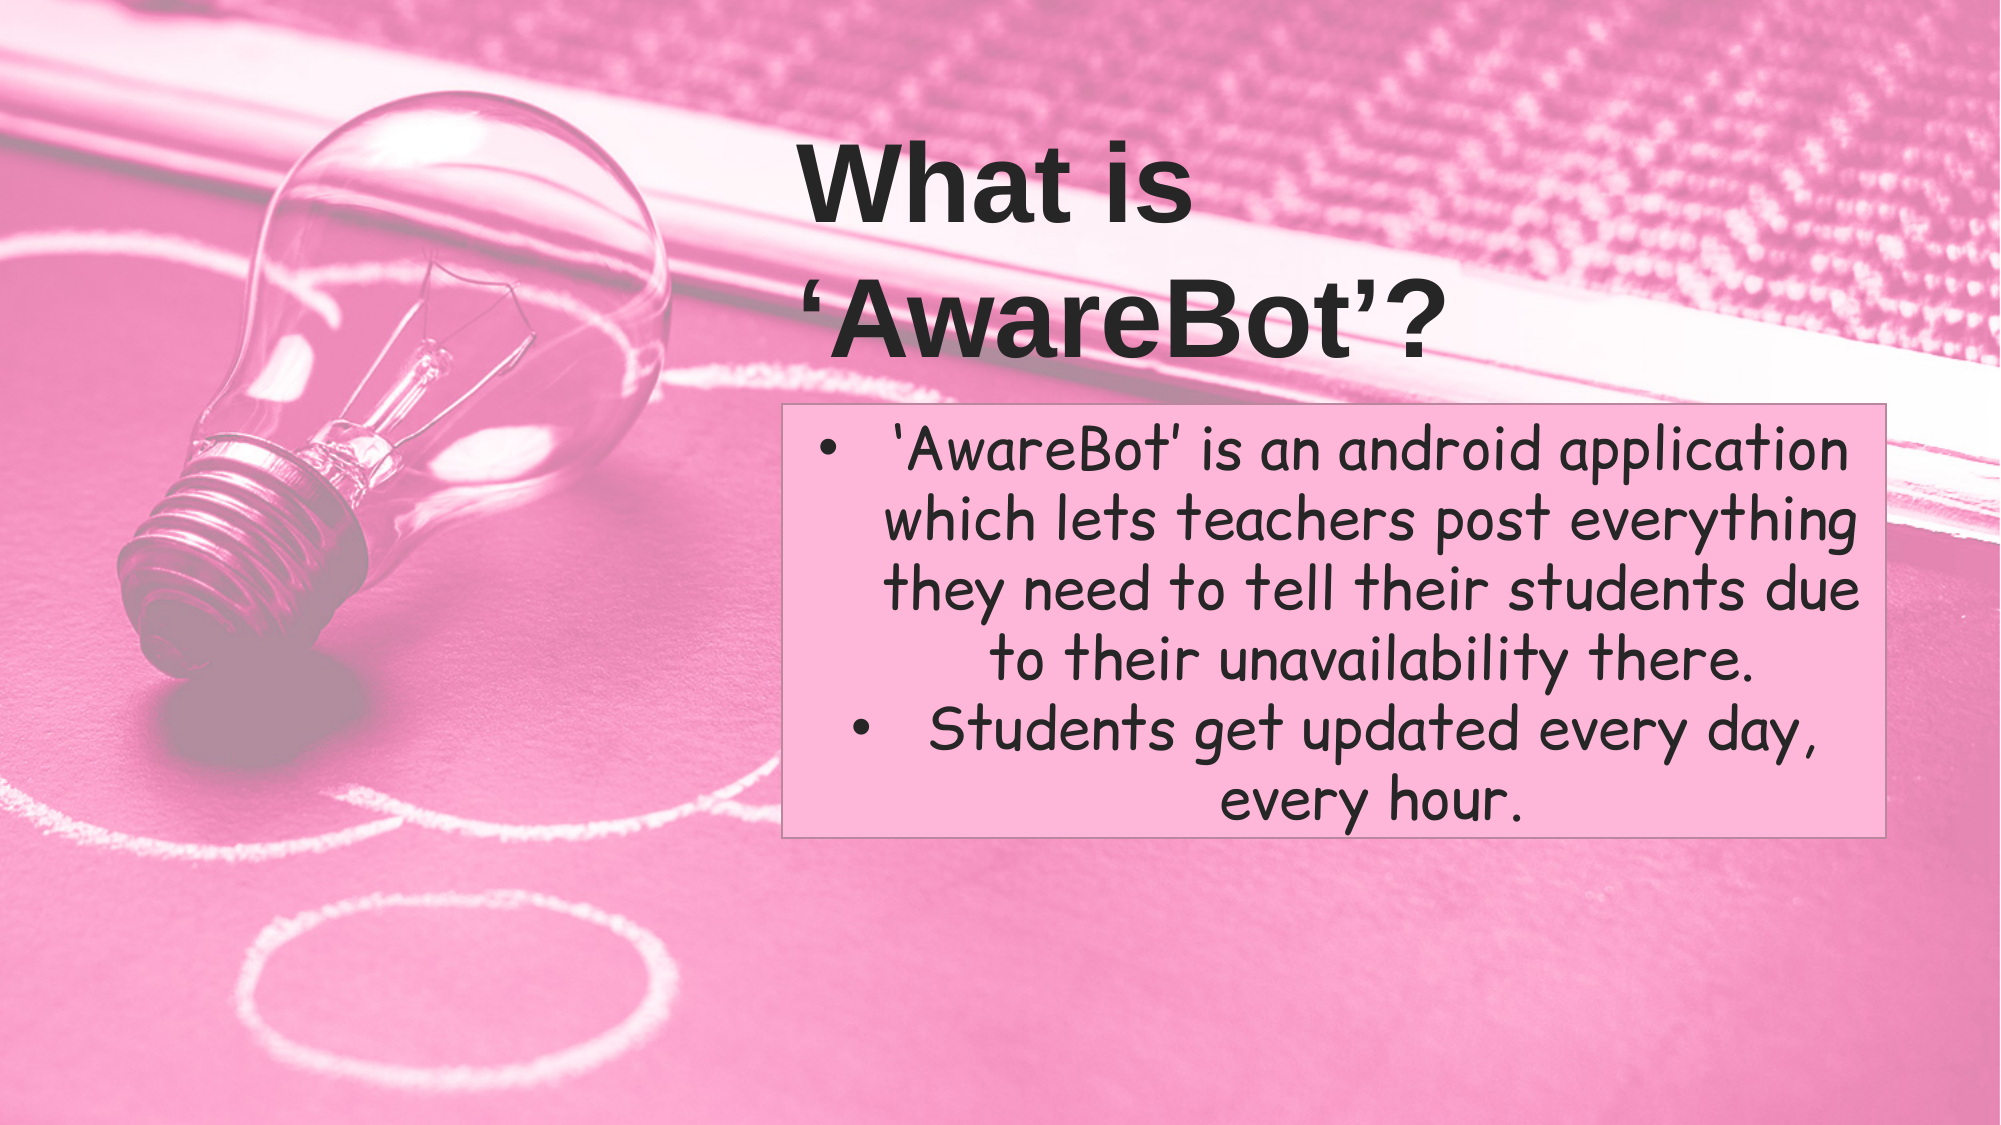

What is ‘AwareBot’?
‘AwareBot’ is an android application which lets teachers post everything they need to tell their students due to their unavailability there.
Students get updated every day, every hour.